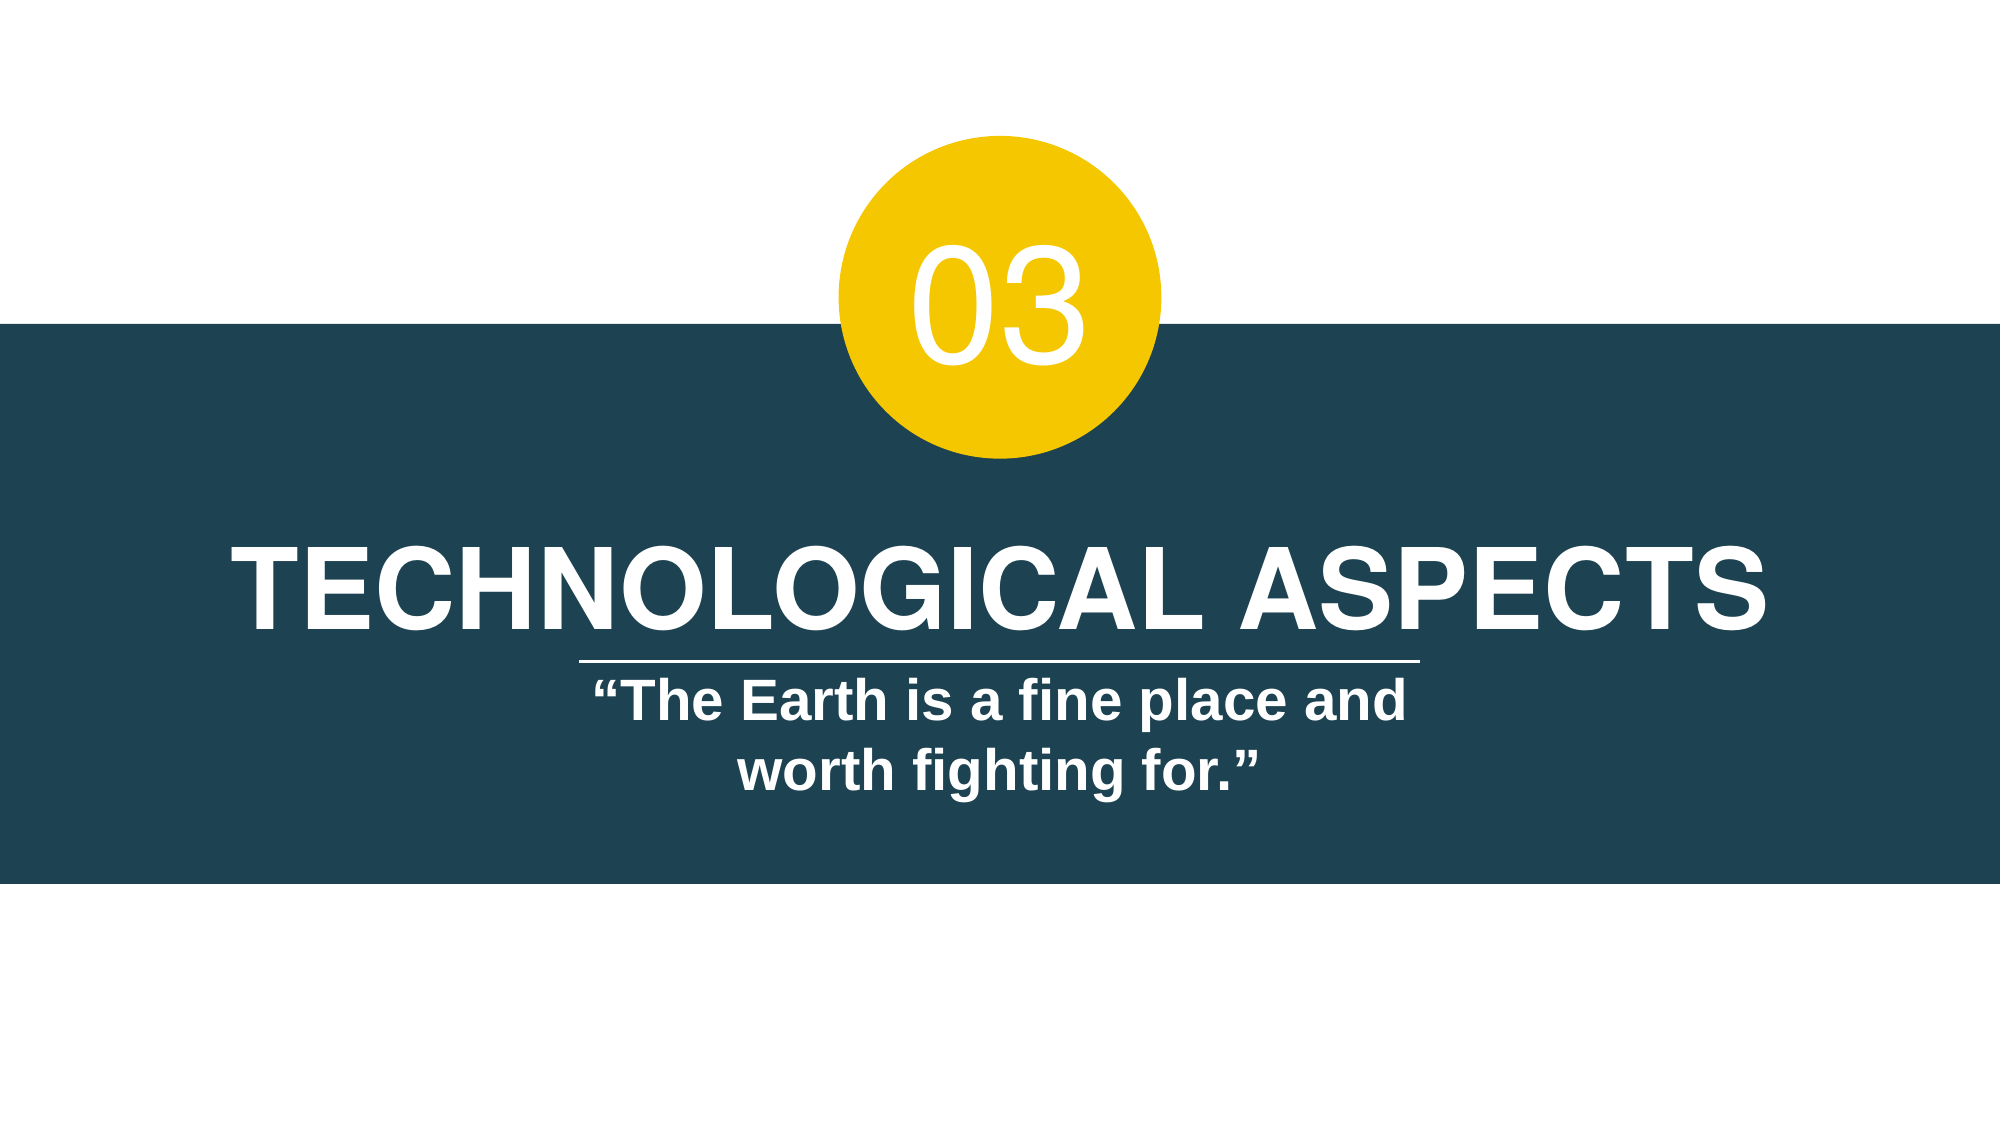

03

TECHNOLOGICAL ASPECTS
“The Earth is a fine place and worth fighting for.”